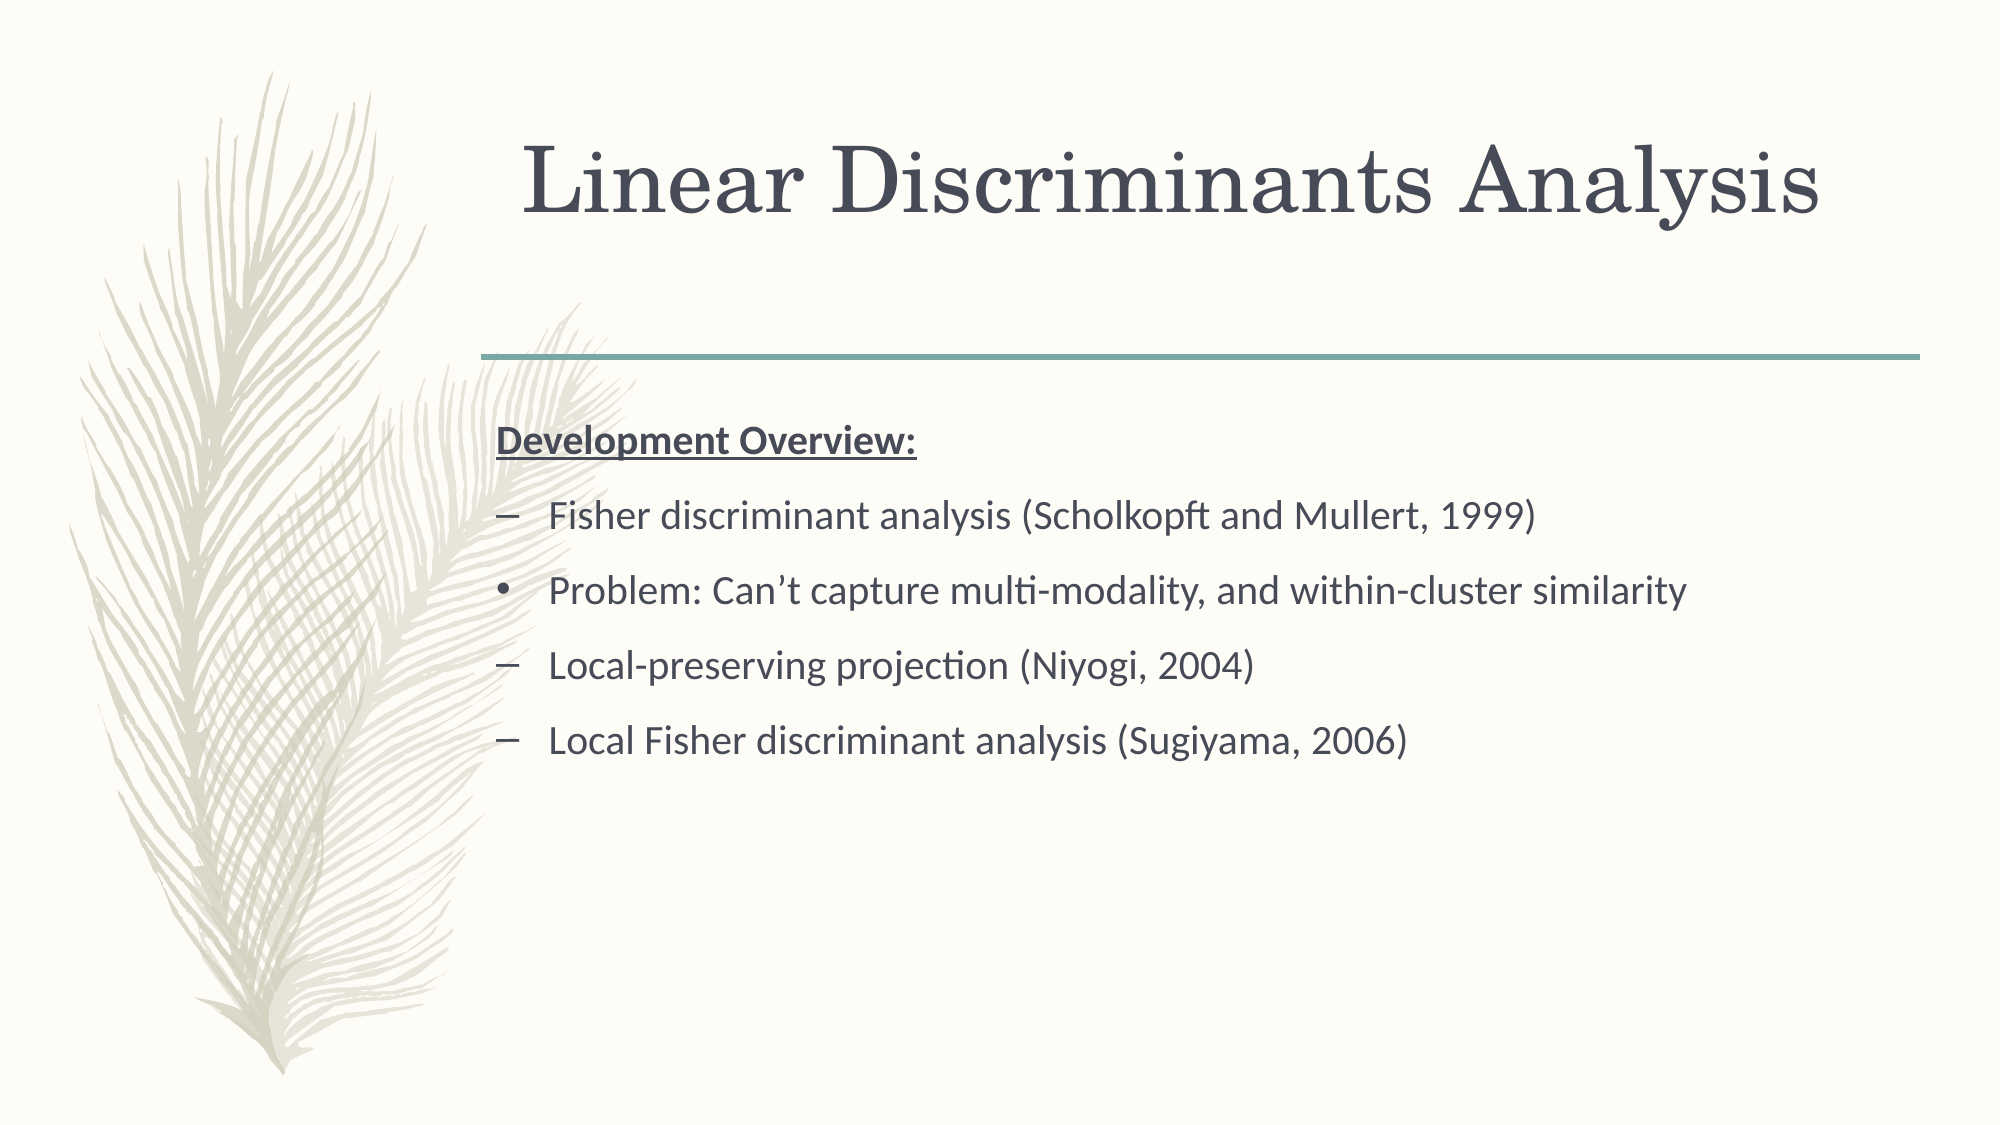

#
Linear Discriminants Analysis
Development Overview:
Fisher discriminant analysis (Scholkopft and Mullert, 1999)
Problem: Can’t capture multi-modality, and within-cluster similarity
Local-preserving projection (Niyogi, 2004)
Local Fisher discriminant analysis (Sugiyama, 2006)